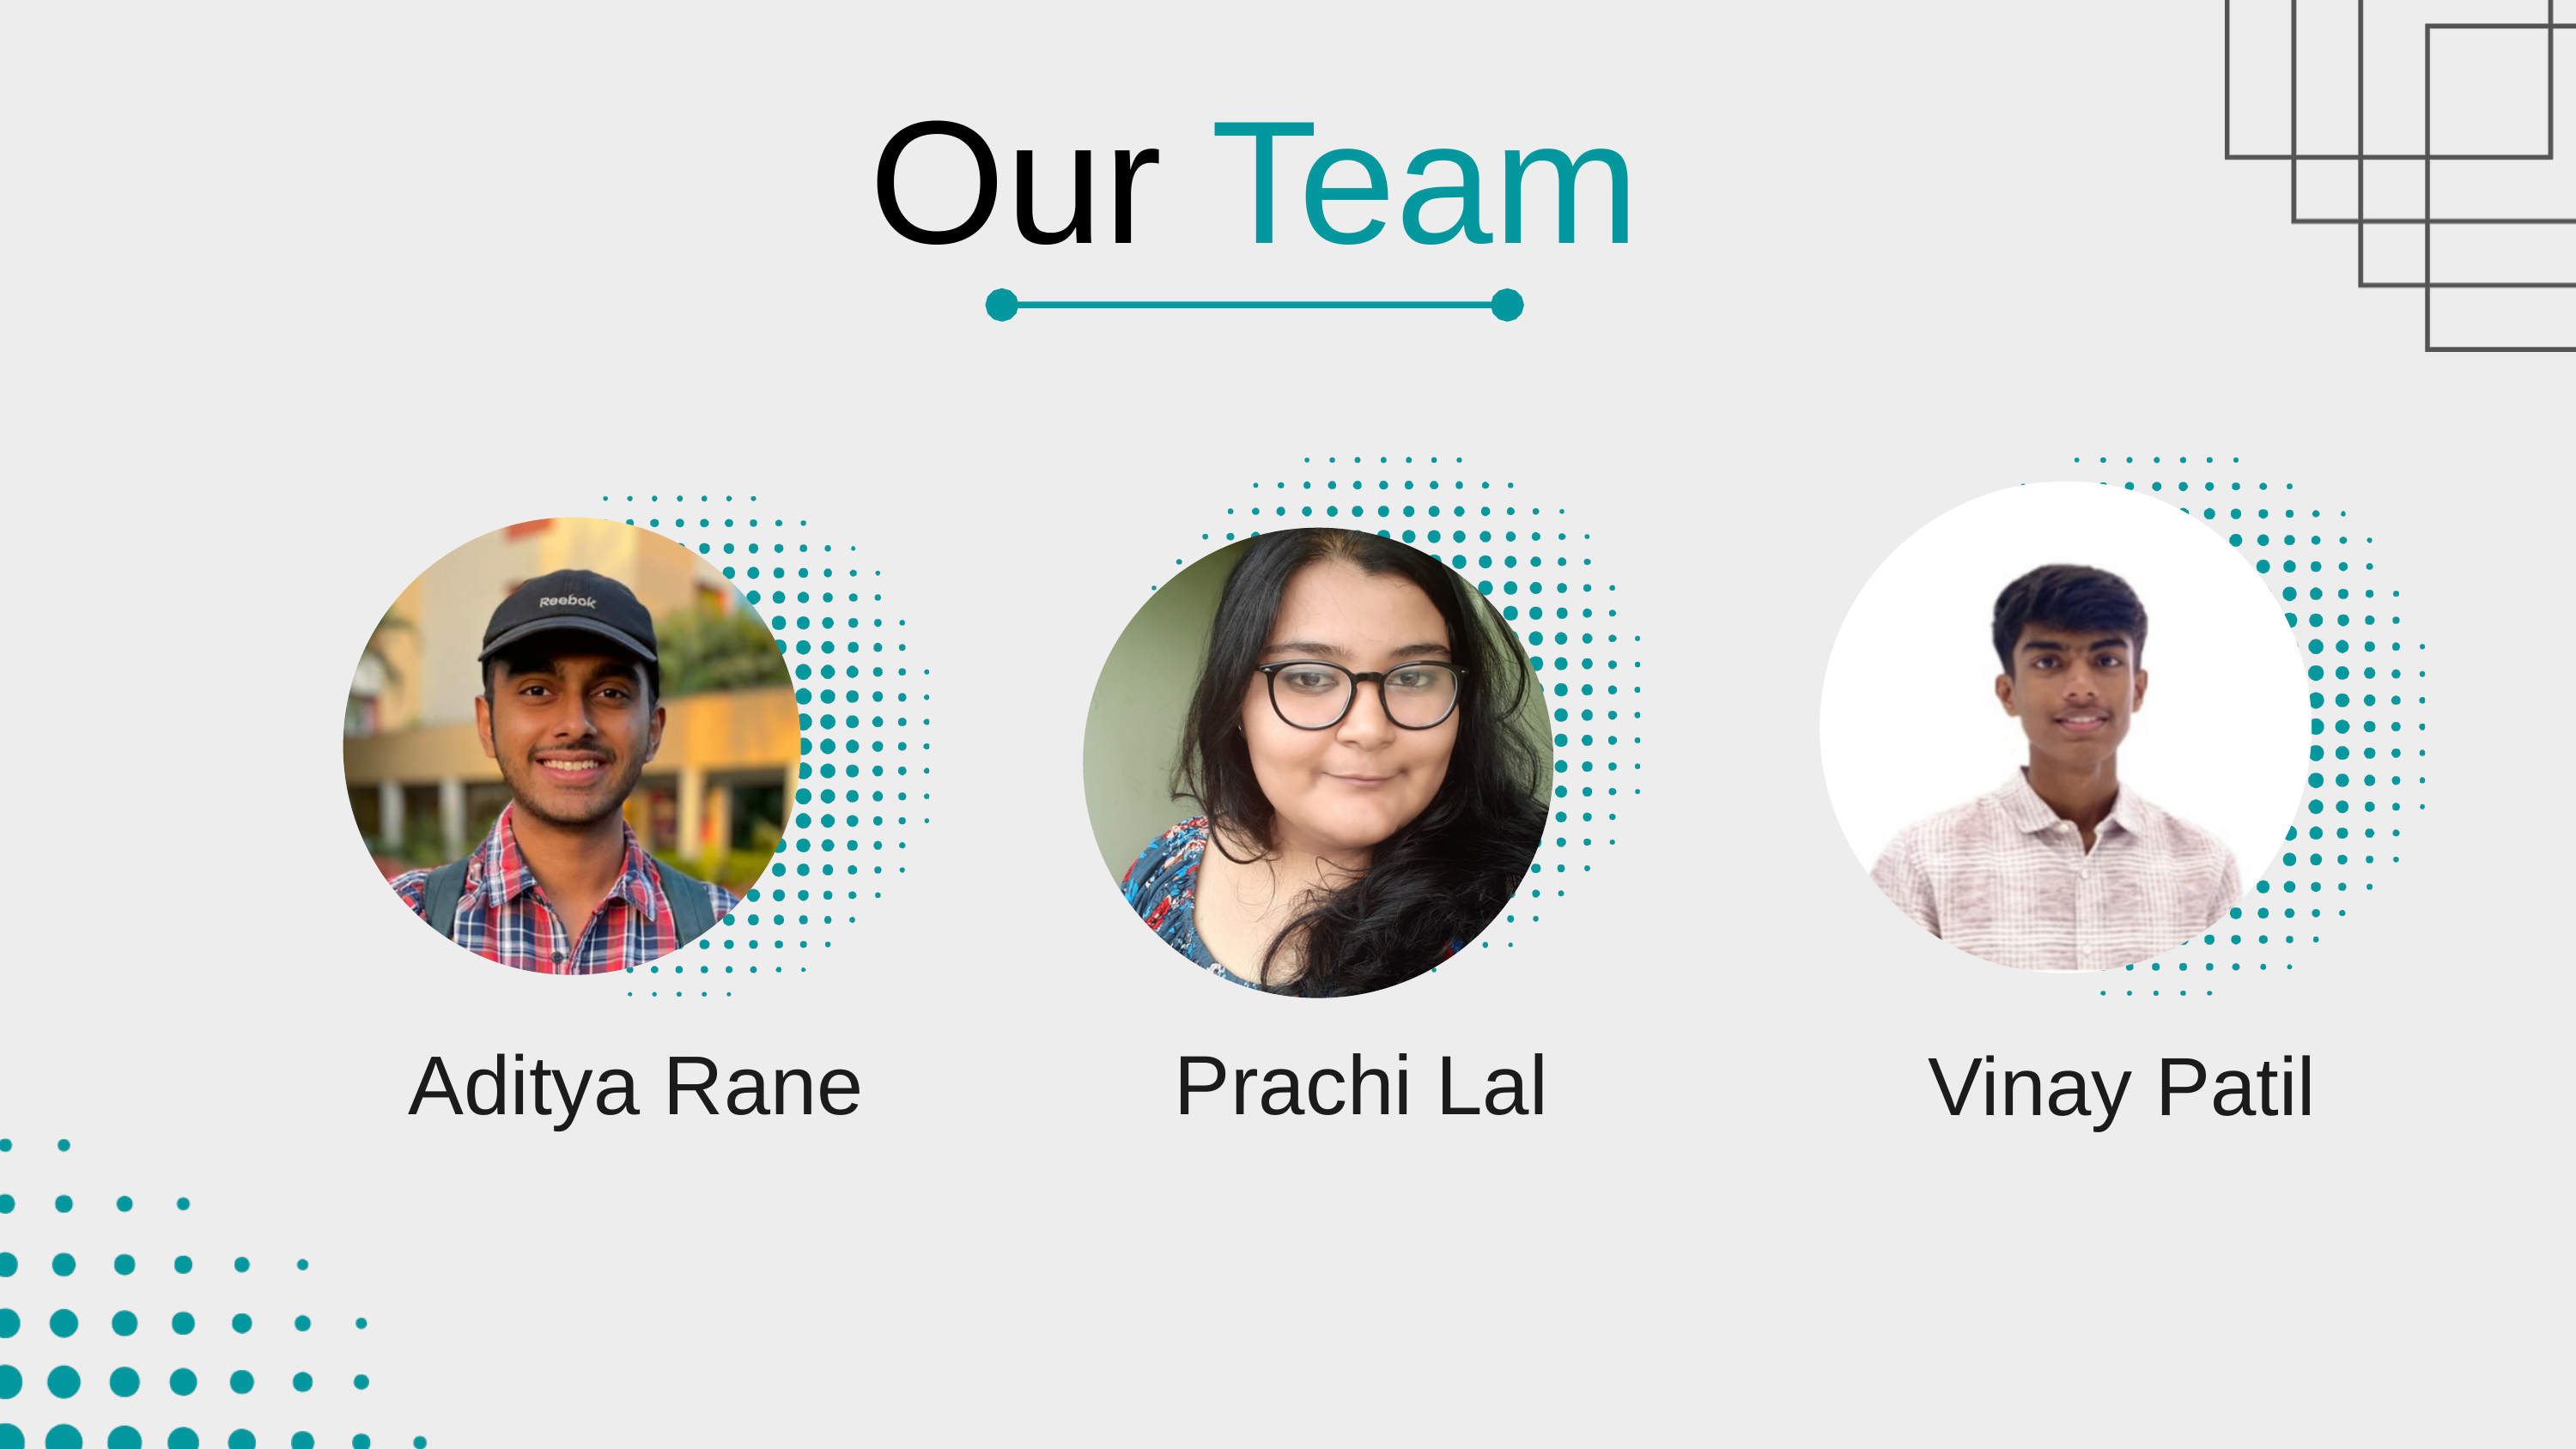

Our Team

Prachi Lal

Vinay Patil

Aditya Rane